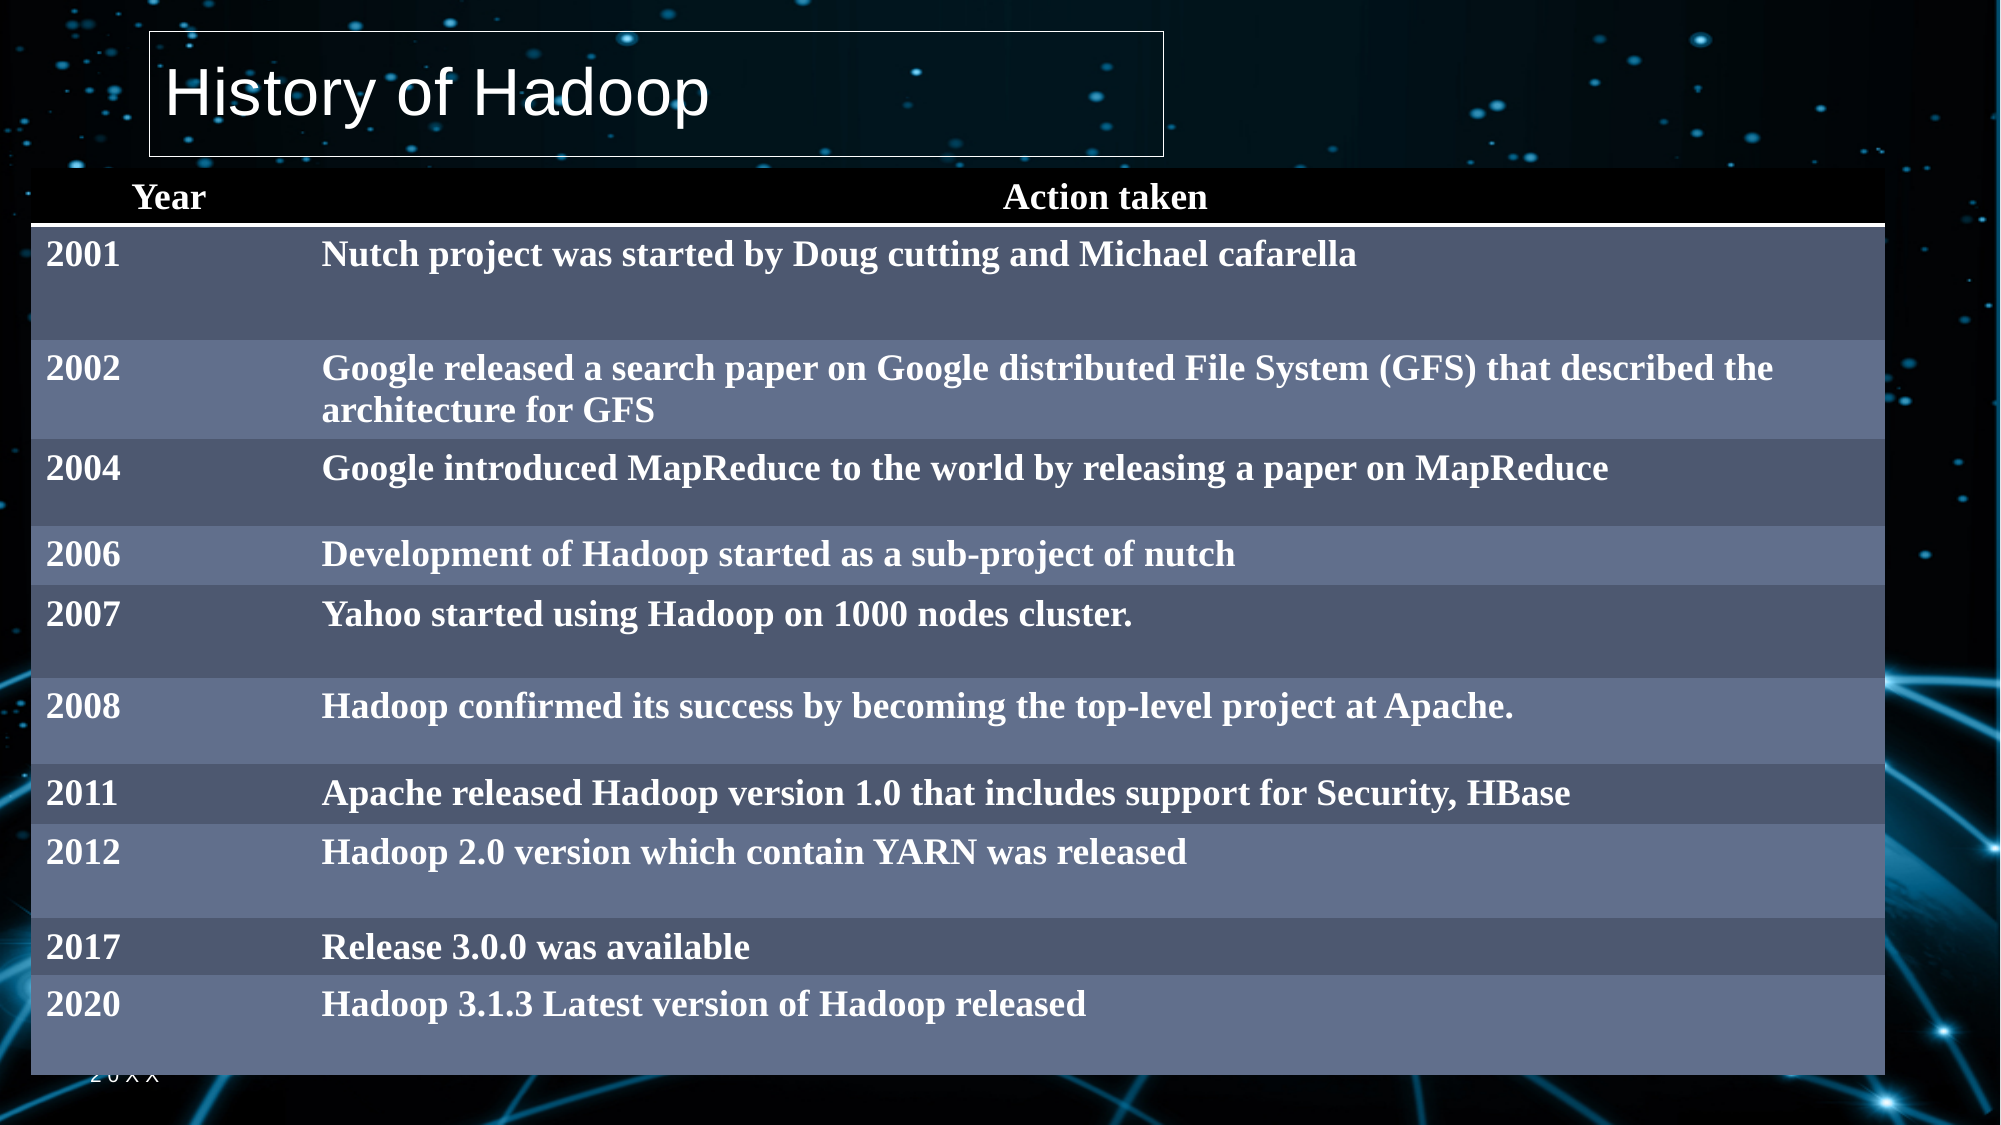

# History of Hadoop
| Year | Action taken |
| --- | --- |
| 2001 | Nutch project was started by Doug cutting and Michael cafarella |
| 2002 | Google released a search paper on Google distributed File System (GFS) that described the architecture for GFS |
| 2004 | Google introduced MapReduce to the world by releasing a paper on MapReduce |
| 2006 | Development of Hadoop started as a sub-project of nutch |
| 2007 | Yahoo started using Hadoop on 1000 nodes cluster. |
| 2008 | Hadoop confirmed its success by becoming the top-level project at Apache. |
| 2011 | Apache released Hadoop version 1.0 that includes support for Security, HBase |
| 2012 | Hadoop 2.0 version which contain YARN was released |
| 2017 | Release 3.0.0 was available |
| 2020 | Hadoop 3.1.3 Latest version of Hadoop released |

20XX
Conference presentation
14